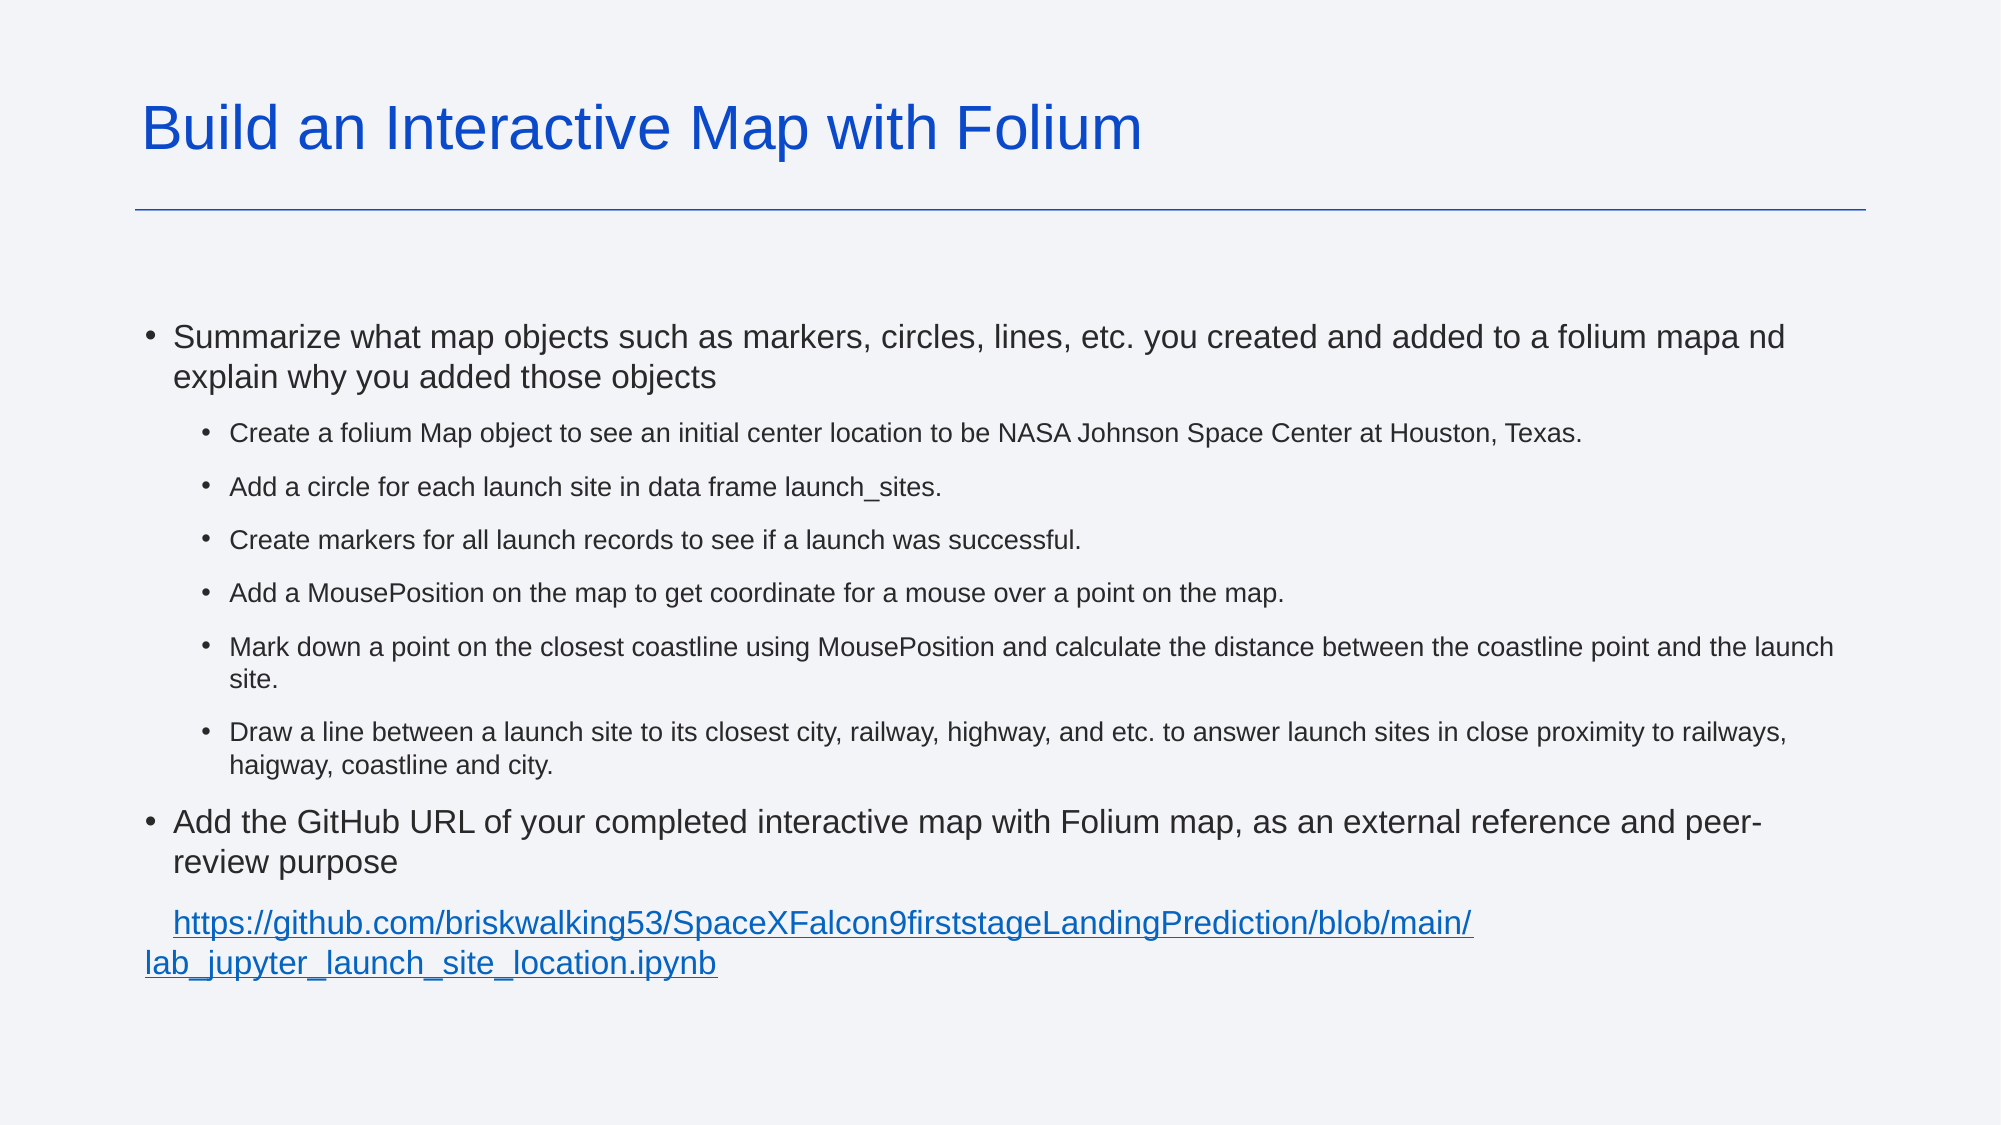

Build an Interactive Map with Folium
Summarize what map objects such as markers, circles, lines, etc. you created and added to a folium mapa nd explain why you added those objects
Create a folium Map object to see an initial center location to be NASA Johnson Space Center at Houston, Texas.
Add a circle for each launch site in data frame launch_sites.
Create markers for all launch records to see if a launch was successful.
Add a MousePosition on the map to get coordinate for a mouse over a point on the map.
Mark down a point on the closest coastline using MousePosition and calculate the distance between the coastline point and the launch site.
Draw a line between a launch site to its closest city, railway, highway, and etc. to answer launch sites in close proximity to railways, haigway, coastline and city.
Add the GitHub URL of your completed interactive map with Folium map, as an external reference and peer-review purpose
https://github.com/briskwalking53/SpaceXFalcon9firststageLandingPrediction/blob/main/lab_jupyter_launch_site_location.ipynb
13